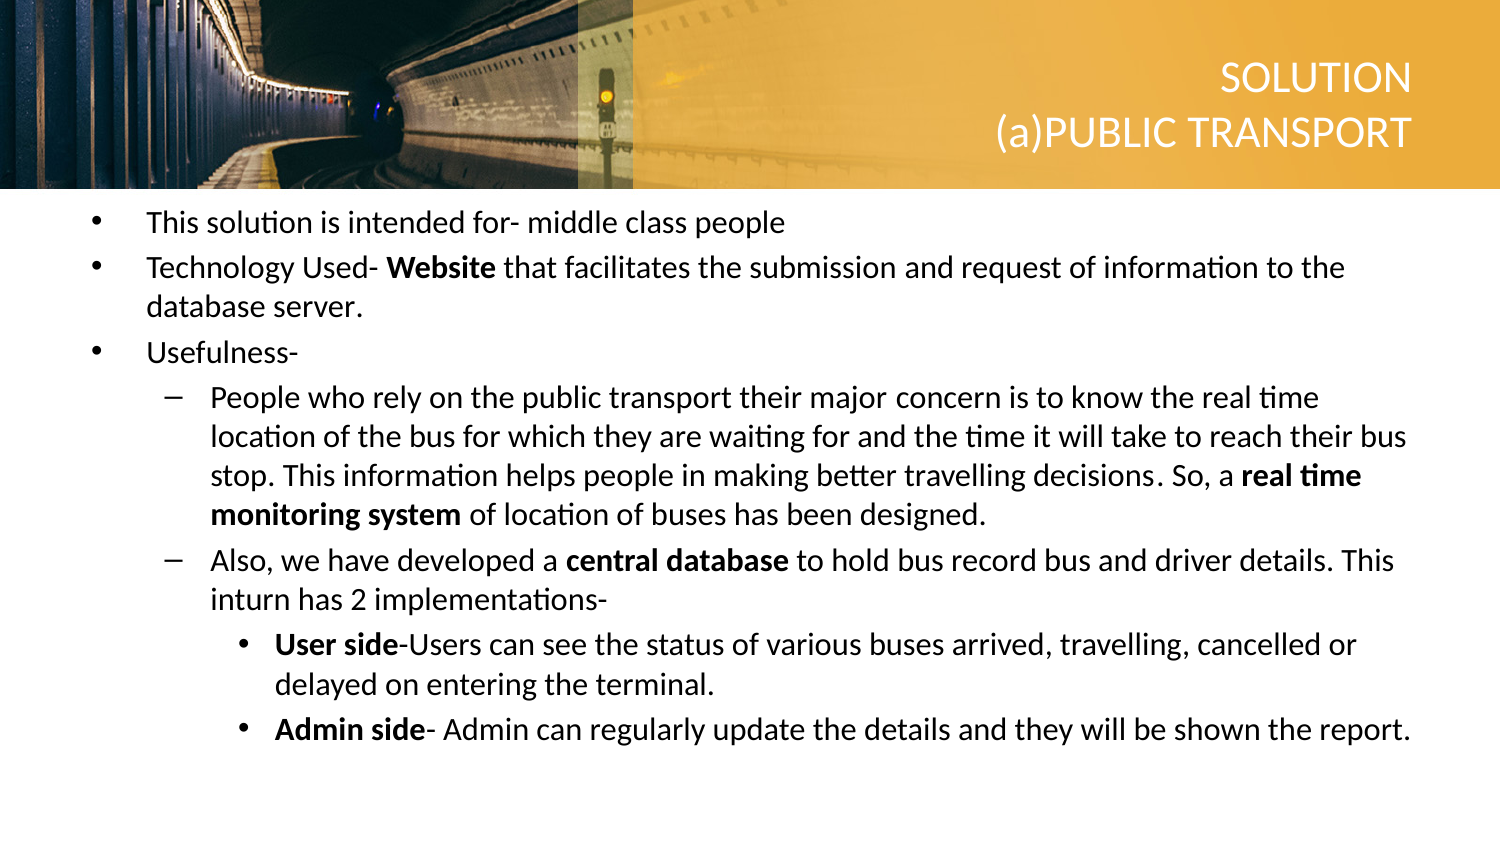

# SOLUTION (a)PUBLIC TRANSPORT
This solution is intended for- middle class people
Technology Used- Website that facilitates the submission and request of information to the database server.
Usefulness-
People who rely on the public transport their major concern is to know the real time location of the bus for which they are waiting for and the time it will take to reach their bus stop. This information helps people in making better travelling decisions. So, a real time monitoring system of location of buses has been designed.
Also, we have developed a central database to hold bus record bus and driver details. This inturn has 2 implementations-
User side-Users can see the status of various buses arrived, travelling, cancelled or delayed on entering the terminal.
Admin side- Admin can regularly update the details and they will be shown the report.